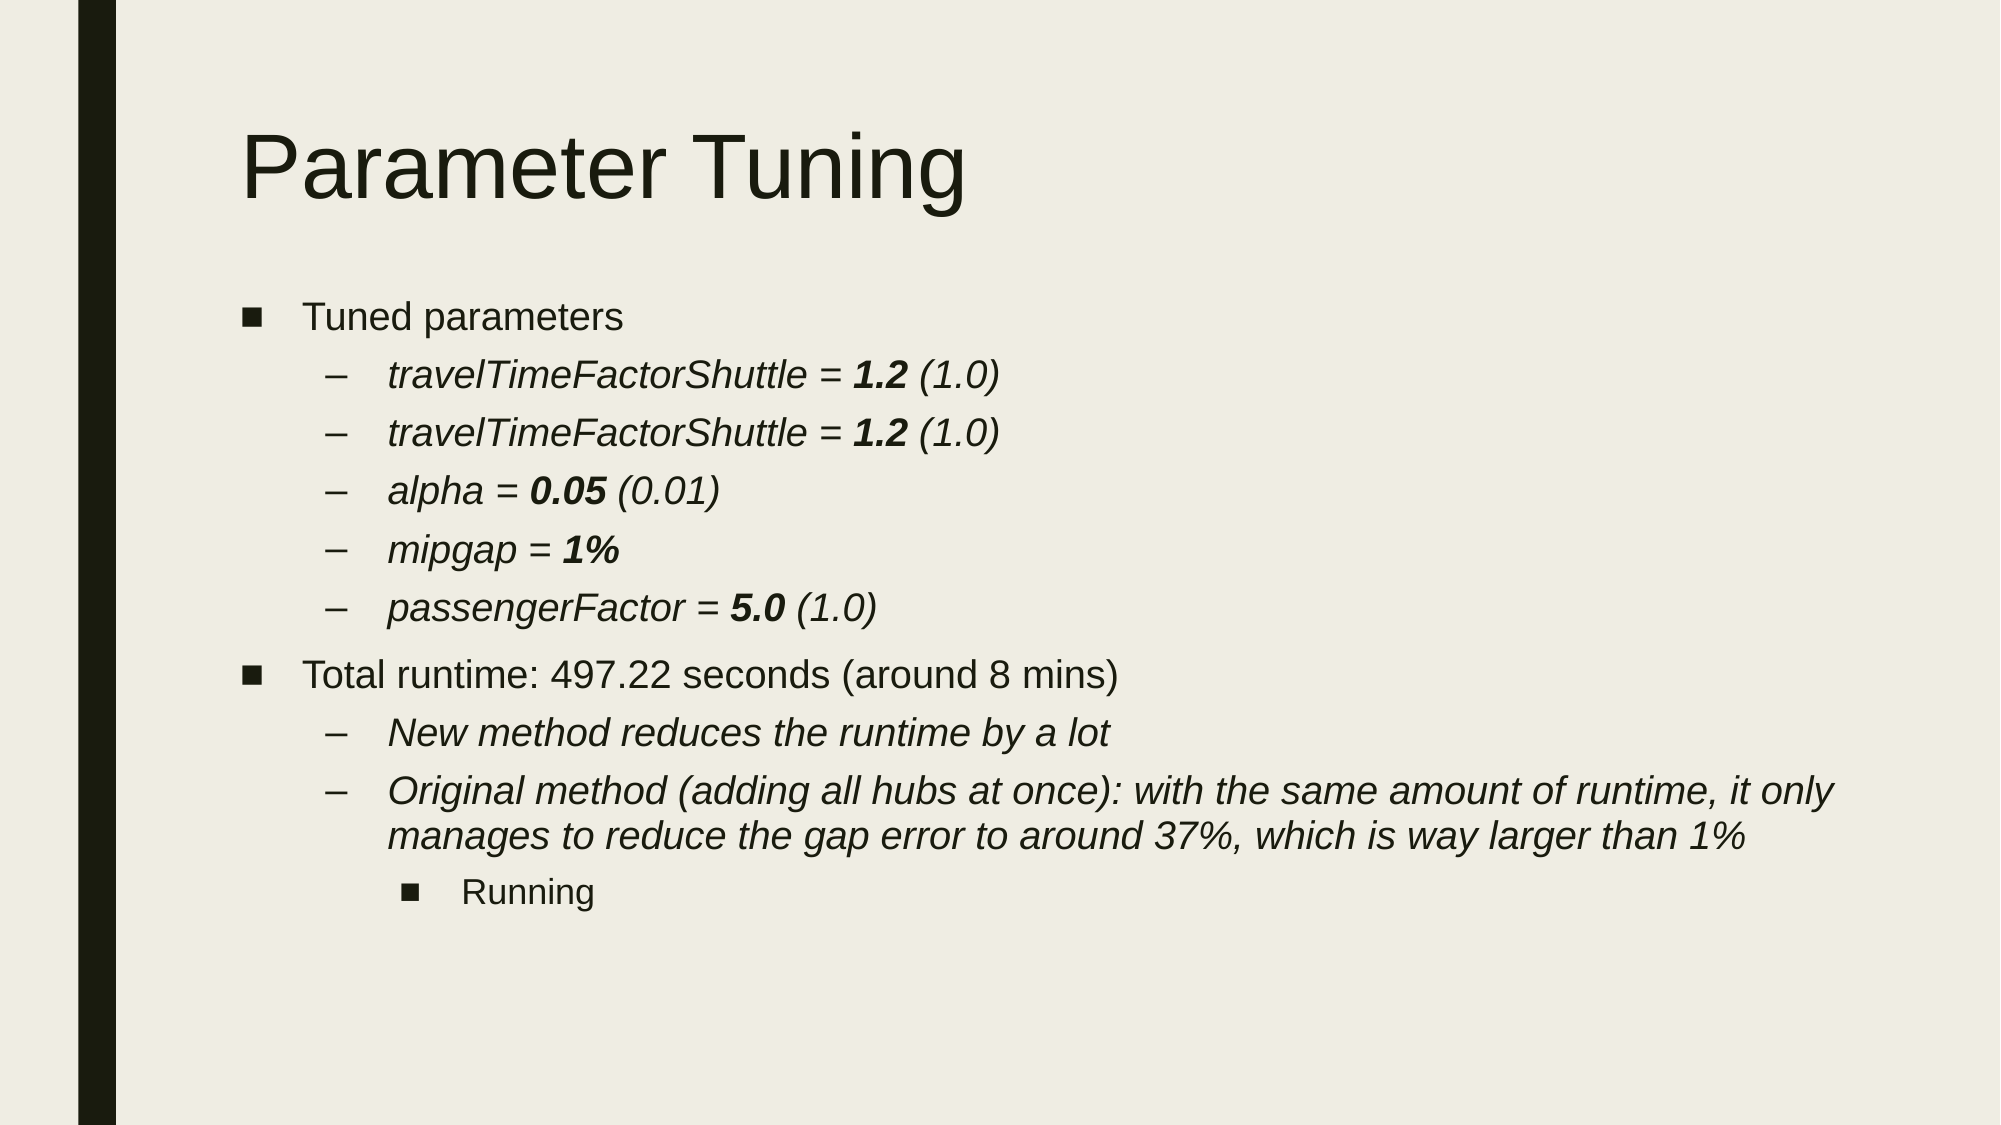

# Parameter Tuning
Tuned parameters
travelTimeFactorShuttle = 1.2 (1.0)
travelTimeFactorShuttle = 1.2 (1.0)
alpha = 0.05 (0.01)
mipgap = 1%
passengerFactor = 5.0 (1.0)
Total runtime: 497.22 seconds (around 8 mins)
New method reduces the runtime by a lot
Original method (adding all hubs at once): with the same amount of runtime, it only manages to reduce the gap error to around 37%, which is way larger than 1%
Running